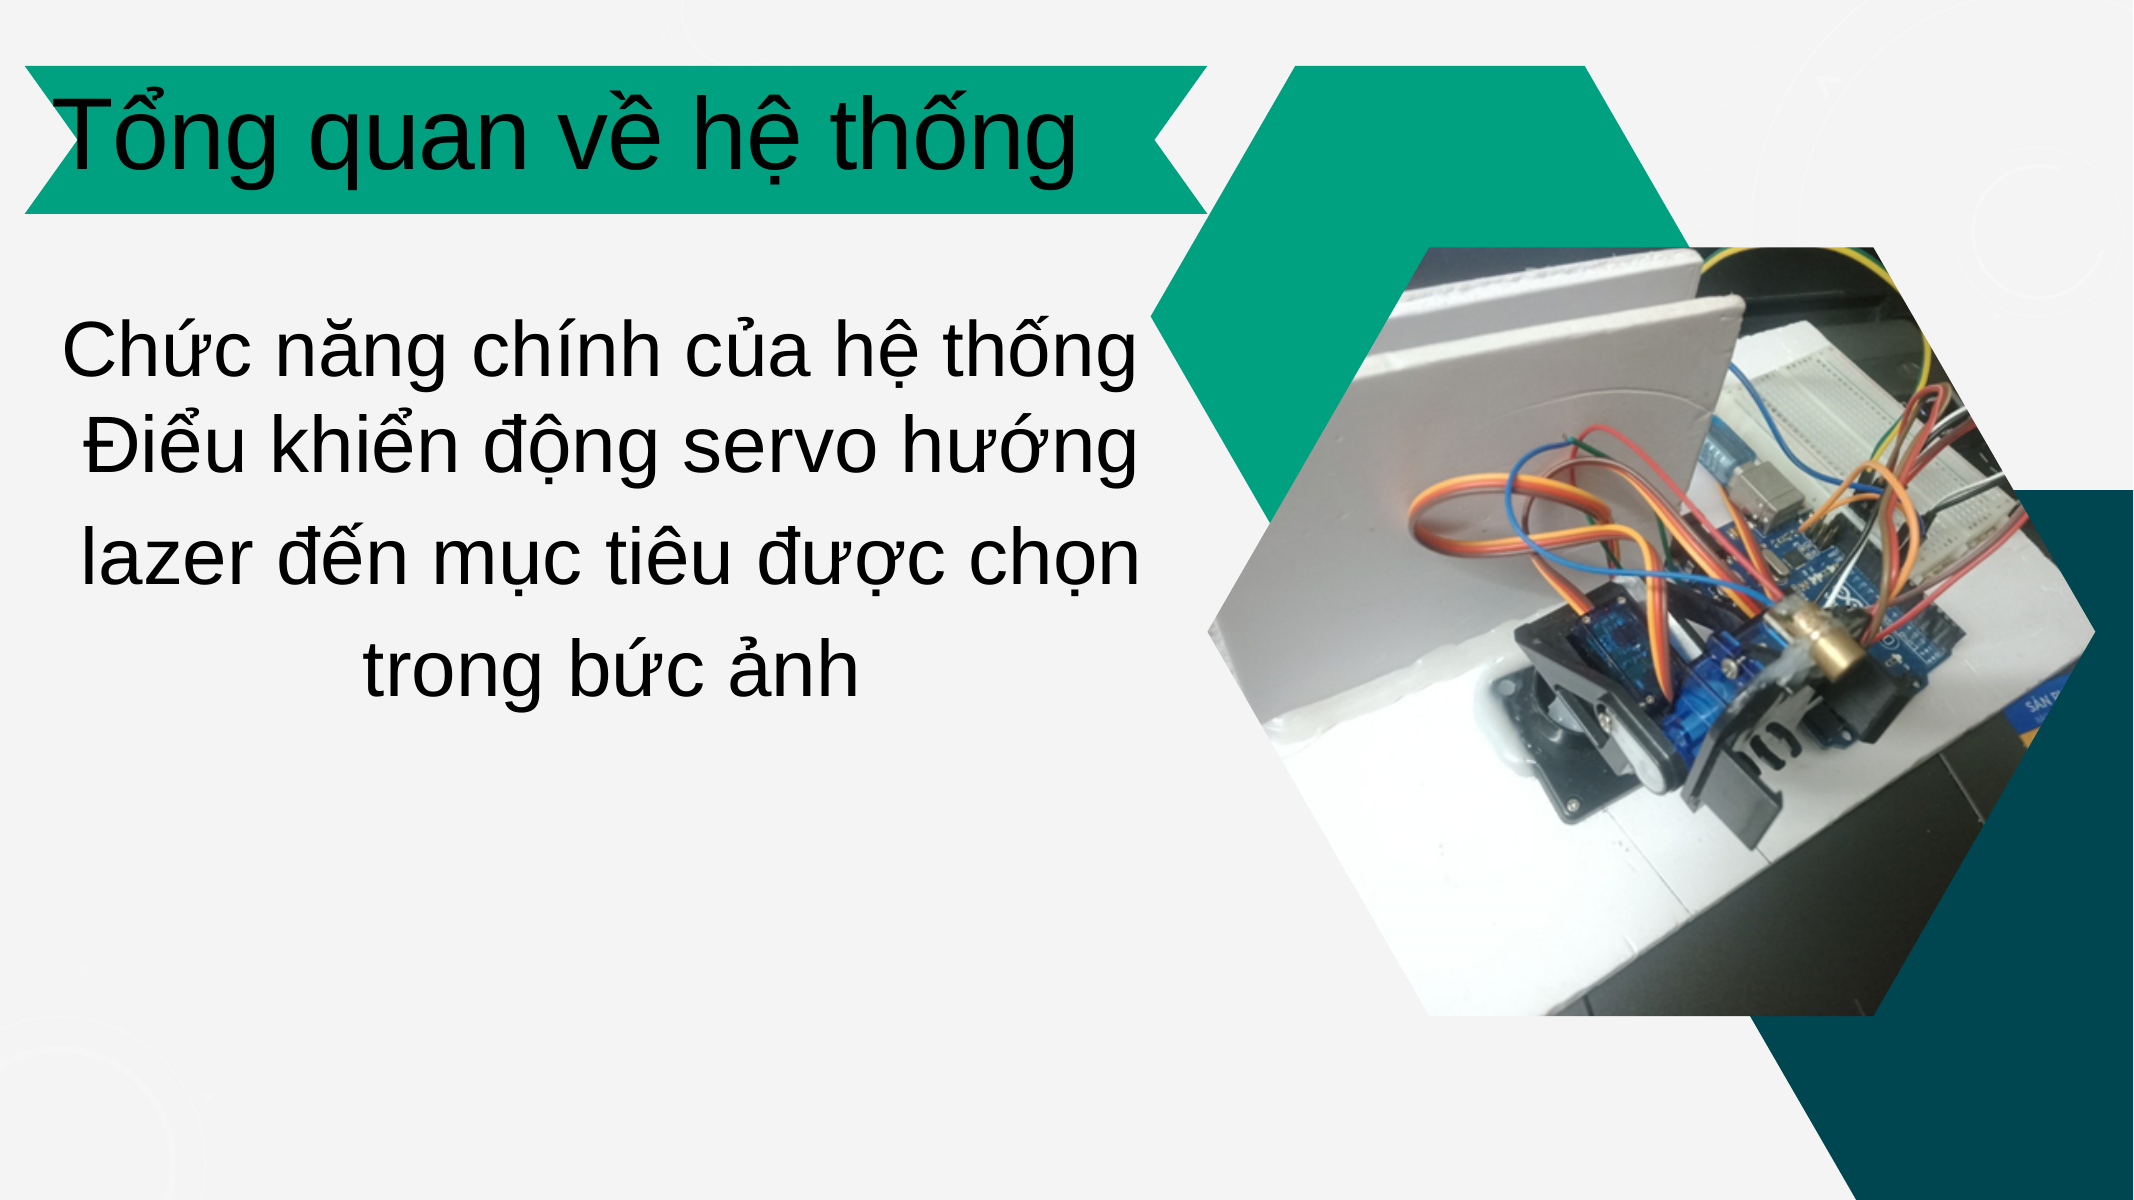

Tổng quan về hệ thống

Chức năng chính của hệ thống
Điểu khiển động servo hướng lazer đến mục tiêu được chọn trong bức ảnh